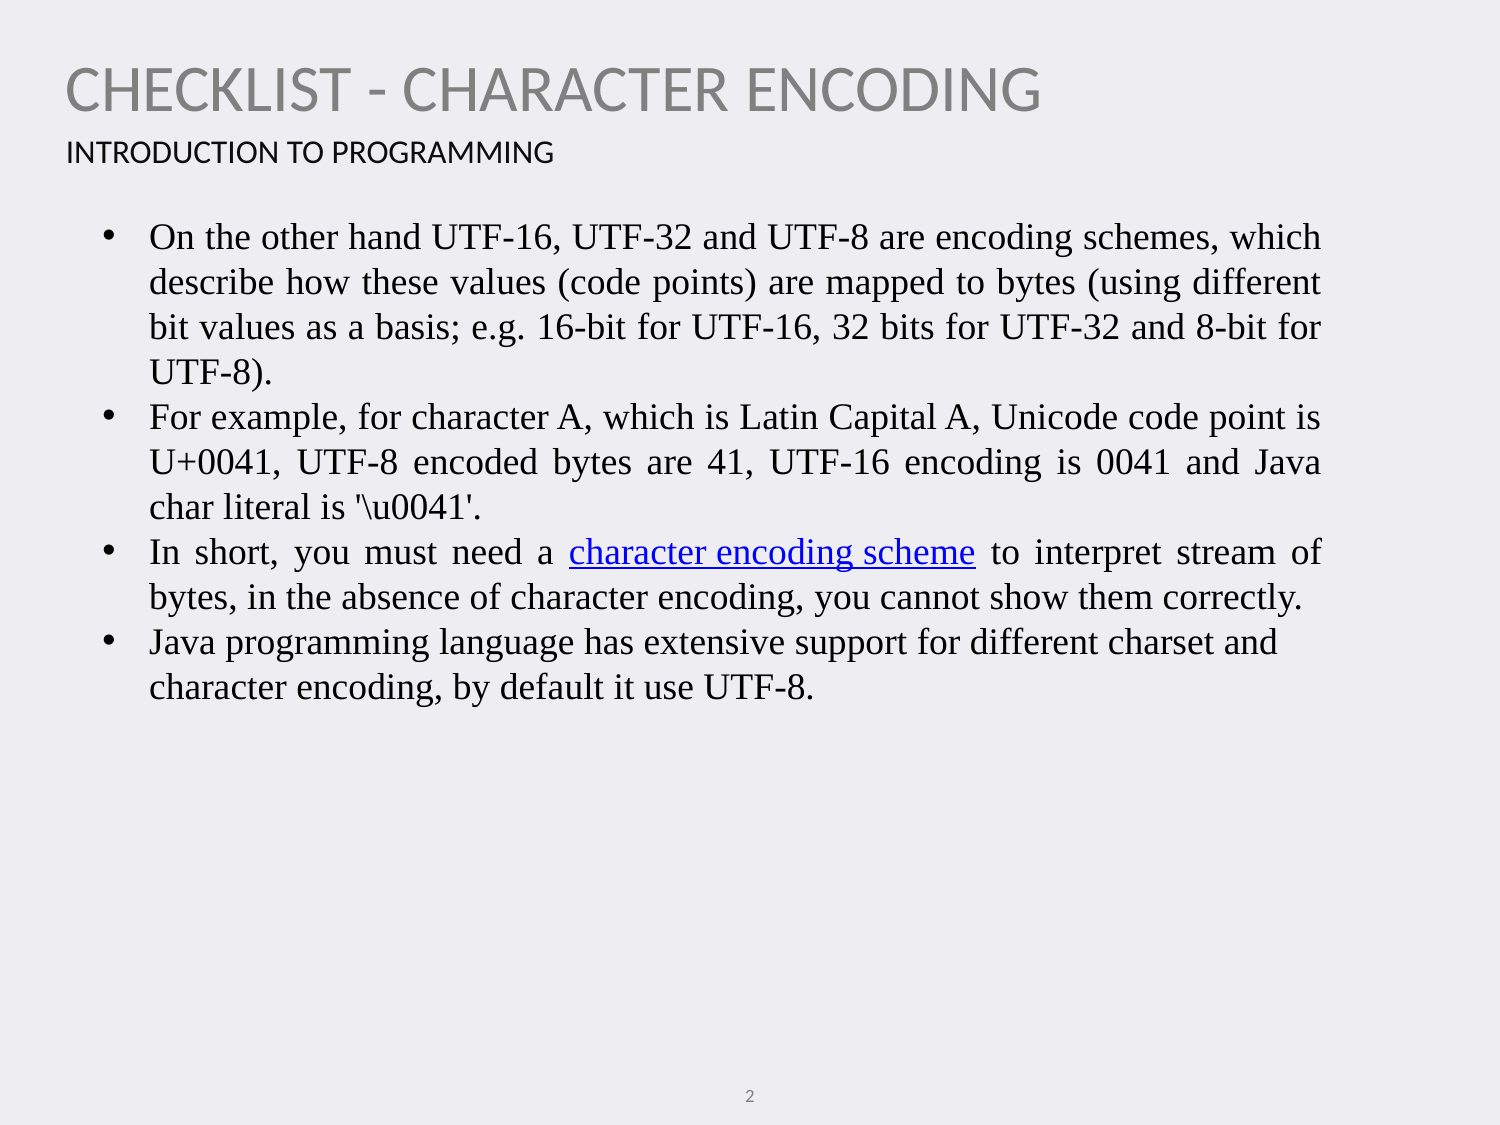

CHECKLIST - CHARACTER ENCODING
INTRODUCTION TO PROGRAMMING
On the other hand UTF-16, UTF-32 and UTF-8 are encoding schemes, which describe how these values (code points) are mapped to bytes (using different bit values as a basis; e.g. 16-bit for UTF-16, 32 bits for UTF-32 and 8-bit for UTF-8).
For example, for character A, which is Latin Capital A, Unicode code point is U+0041, UTF-8 encoded bytes are 41, UTF-16 encoding is 0041 and Java char literal is '\u0041'.
In short, you must need a character encoding scheme to interpret stream of bytes, in the absence of character encoding, you cannot show them correctly.
Java programming language has extensive support for different charset and character encoding, by default it use UTF-8.

2